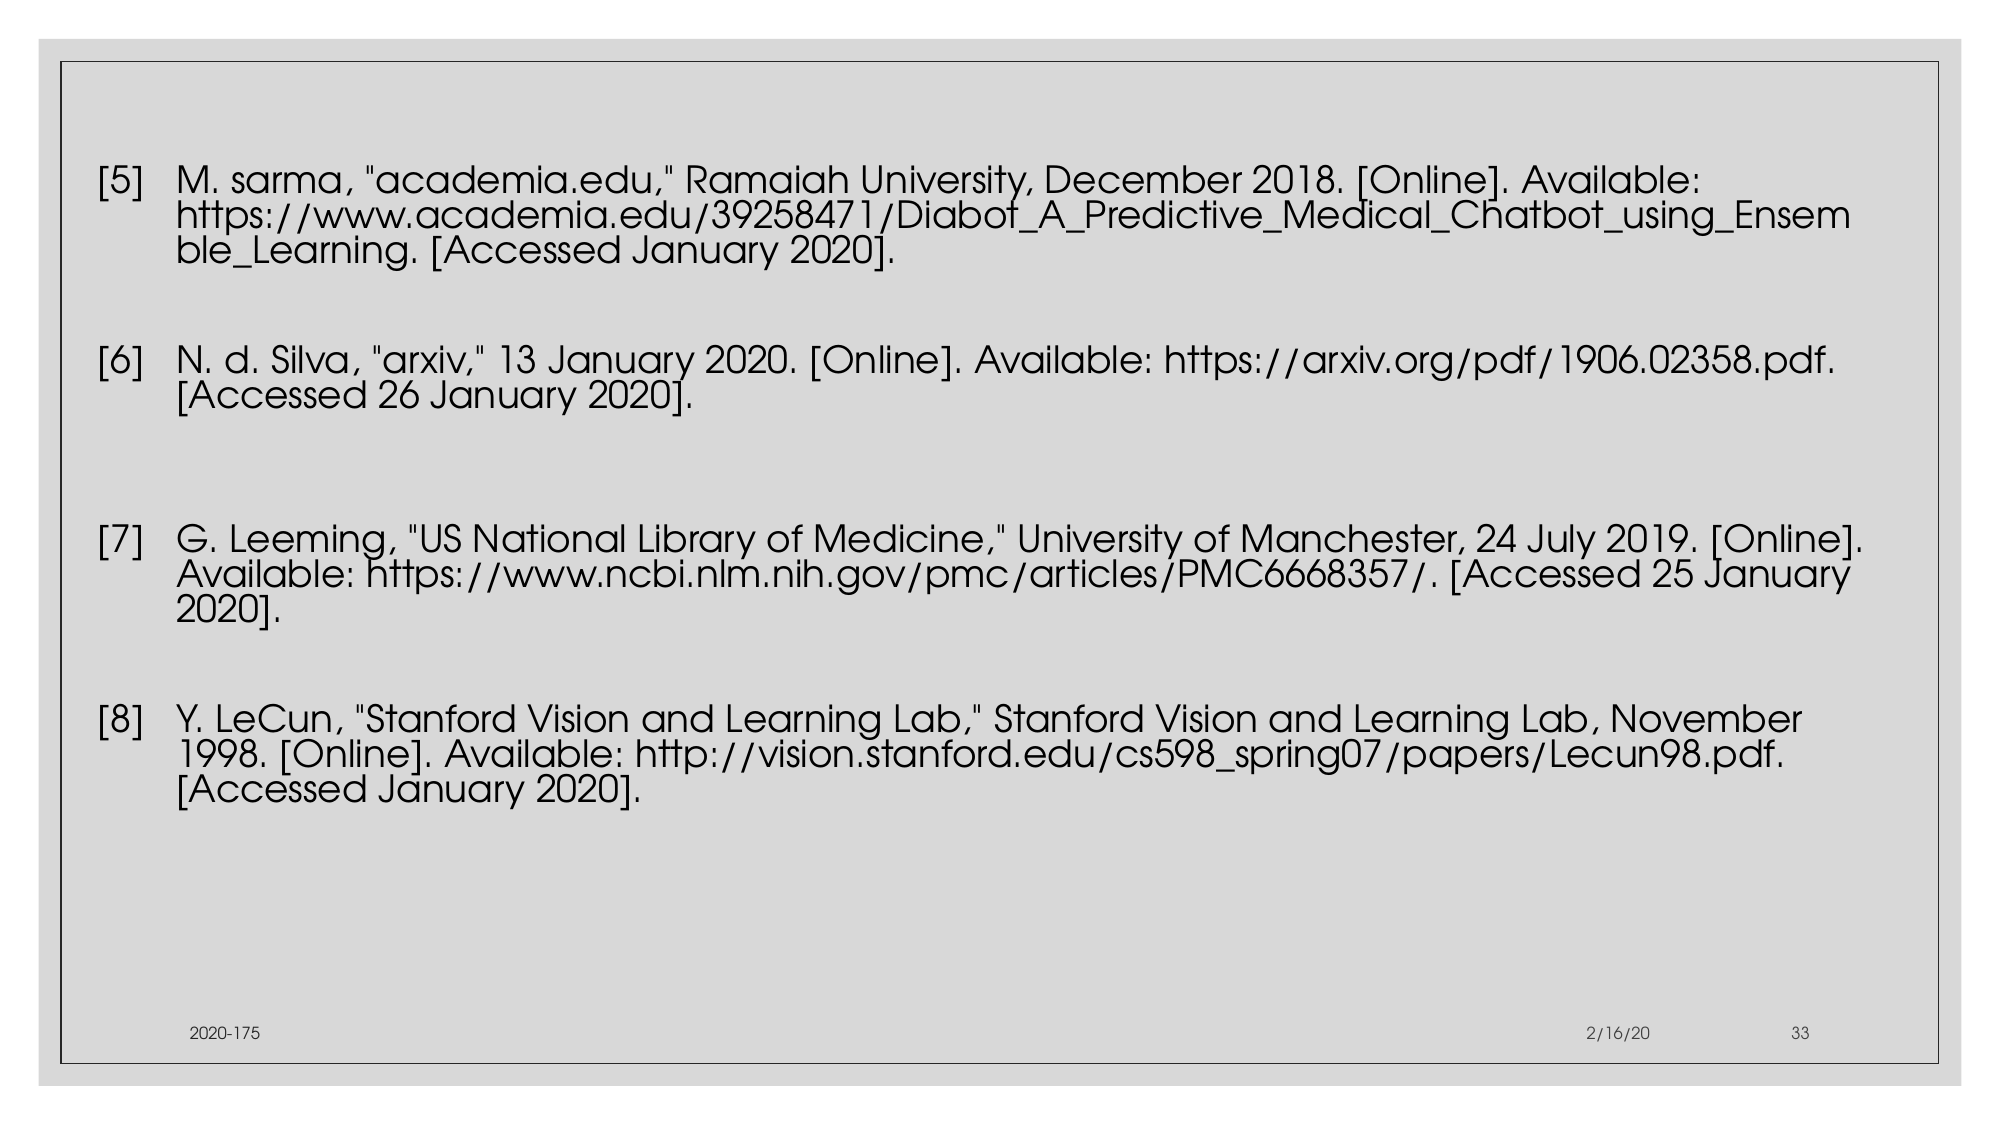

| [5] | M. sarma, "academia.edu," Ramaiah University, December 2018. [Online]. Available: https://www.academia.edu/39258471/Diabot\_A\_Predictive\_Medical\_Chatbot\_using\_Ensemble\_Learning. [Accessed January 2020]. |
| --- | --- |
| [6] | N. d. Silva, "arxiv," 13 January 2020. [Online]. Available: https://arxiv.org/pdf/1906.02358.pdf. [Accessed 26 January 2020]. |
| [7] | G. Leeming, "US National Library of Medicine," University of Manchester, 24 July 2019. [Online]. Available: https://www.ncbi.nlm.nih.gov/pmc/articles/PMC6668357/. [Accessed 25 January 2020]. |
| [8] | Y. LeCun, "Stanford Vision and Learning Lab," Stanford Vision and Learning Lab, November 1998. [Online]. Available: http://vision.stanford.edu/cs598\_spring07/papers/Lecun98.pdf. [Accessed January 2020]. |
2020-175
2/16/20
33